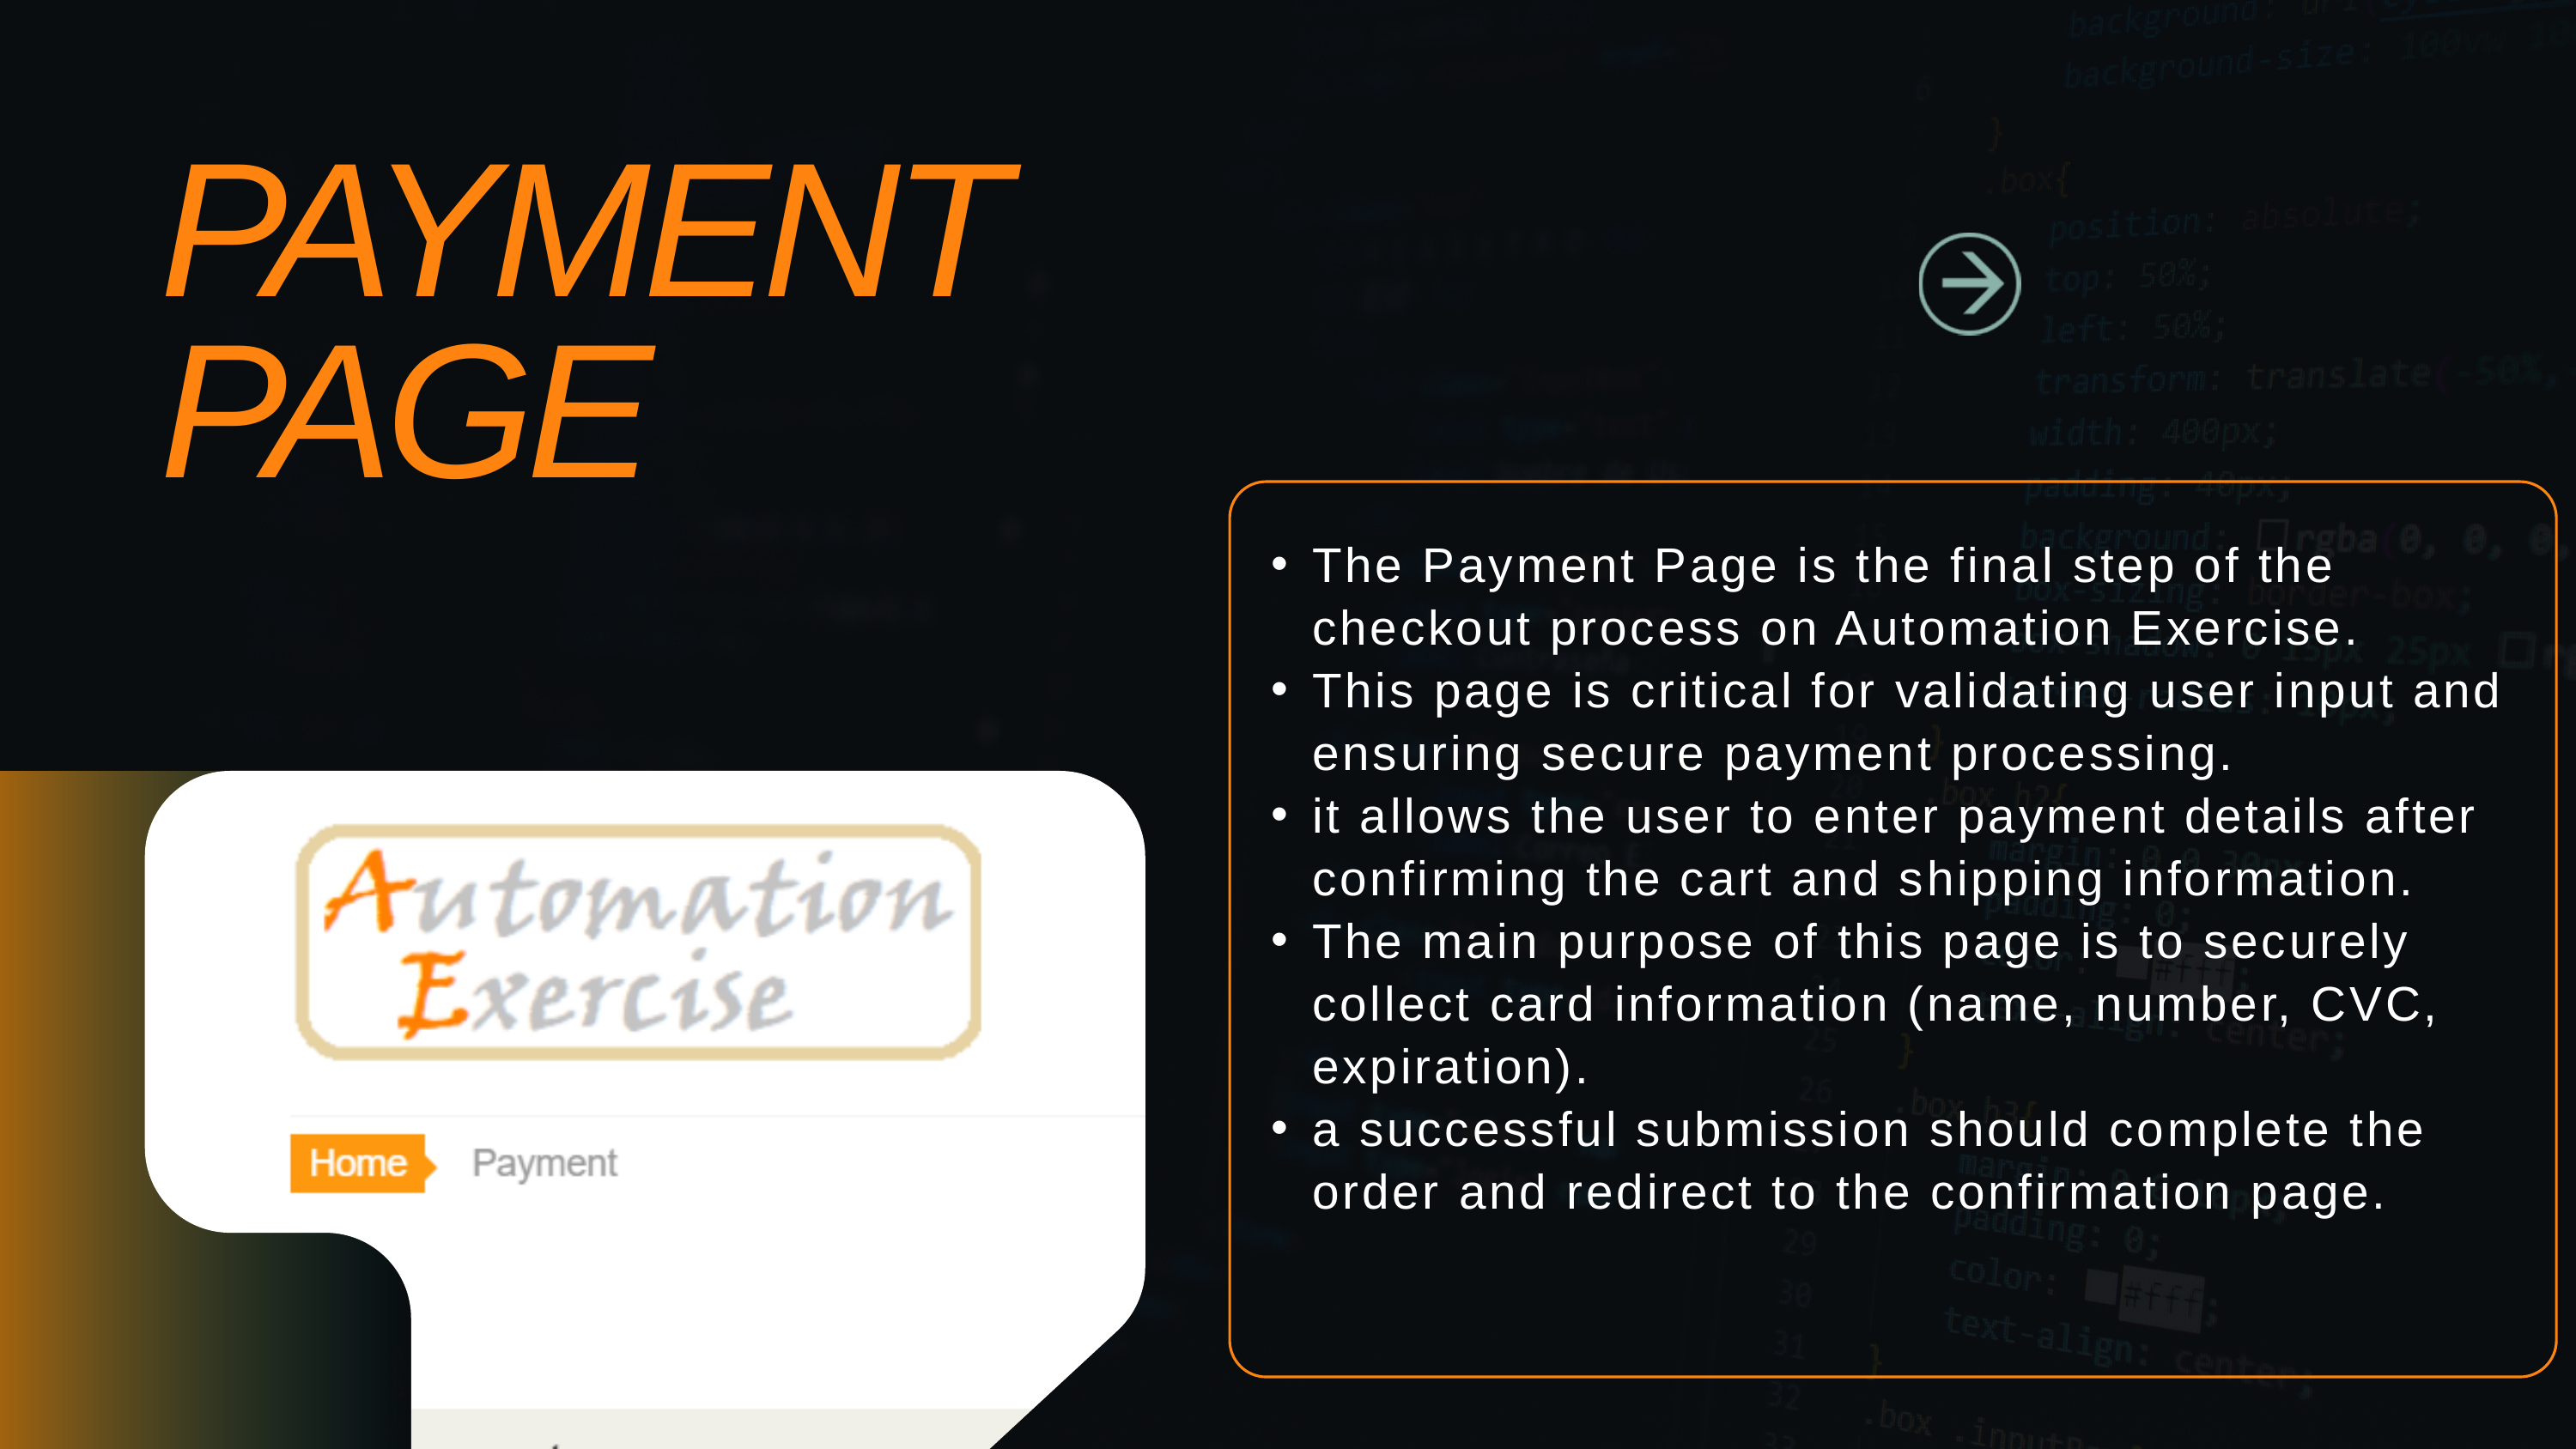

PAYMENT PAGE

The Payment Page is the final step of the checkout process on Automation Exercise.
This page is critical for validating user input and ensuring secure payment processing.
it allows the user to enter payment details after confirming the cart and shipping information.
The main purpose of this page is to securely collect card information (name, number, CVC, expiration).
a successful submission should complete the order and redirect to the confirmation page.